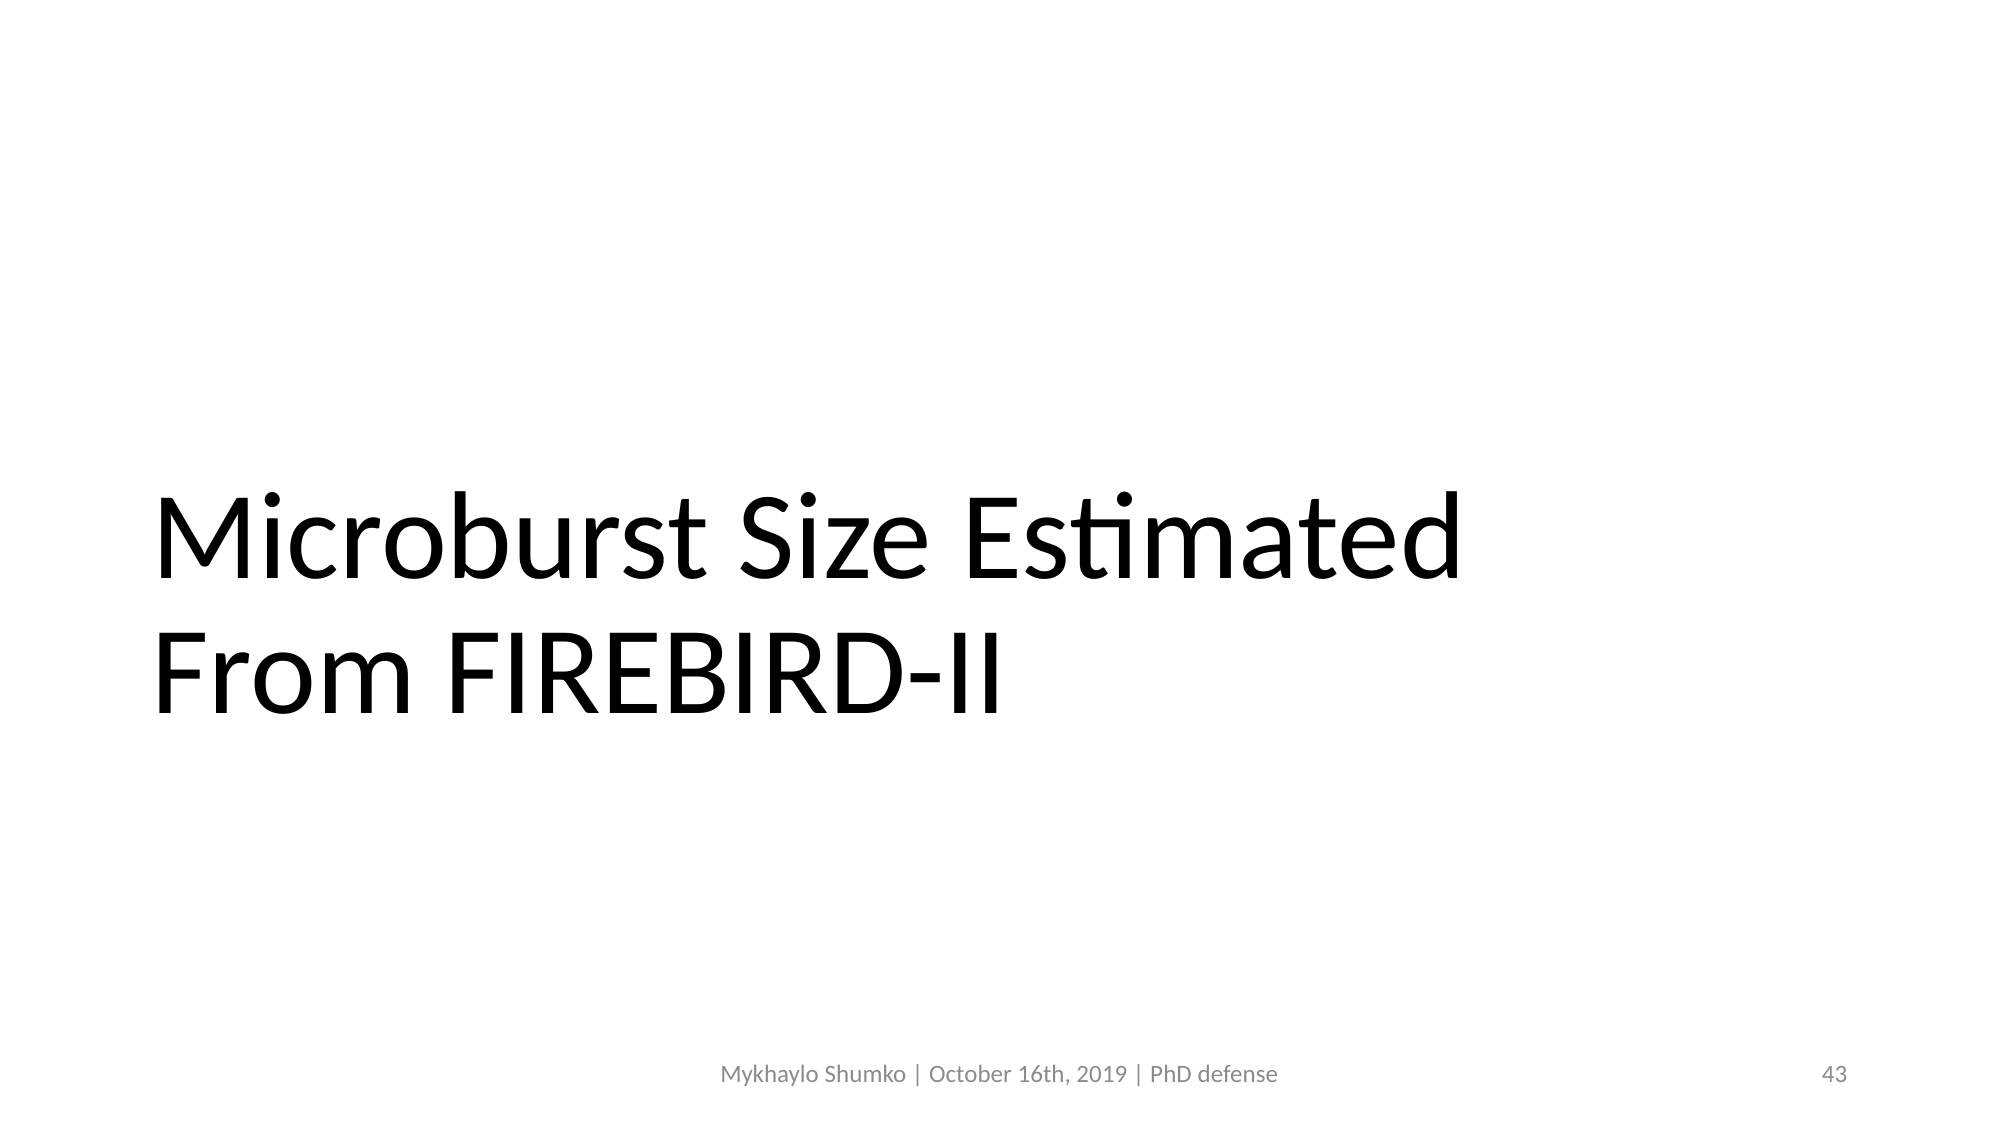

# Microburst Size Estimated From FIREBIRD-II

Mykhaylo Shumko | October 16th, 2019 | PhD defense
43